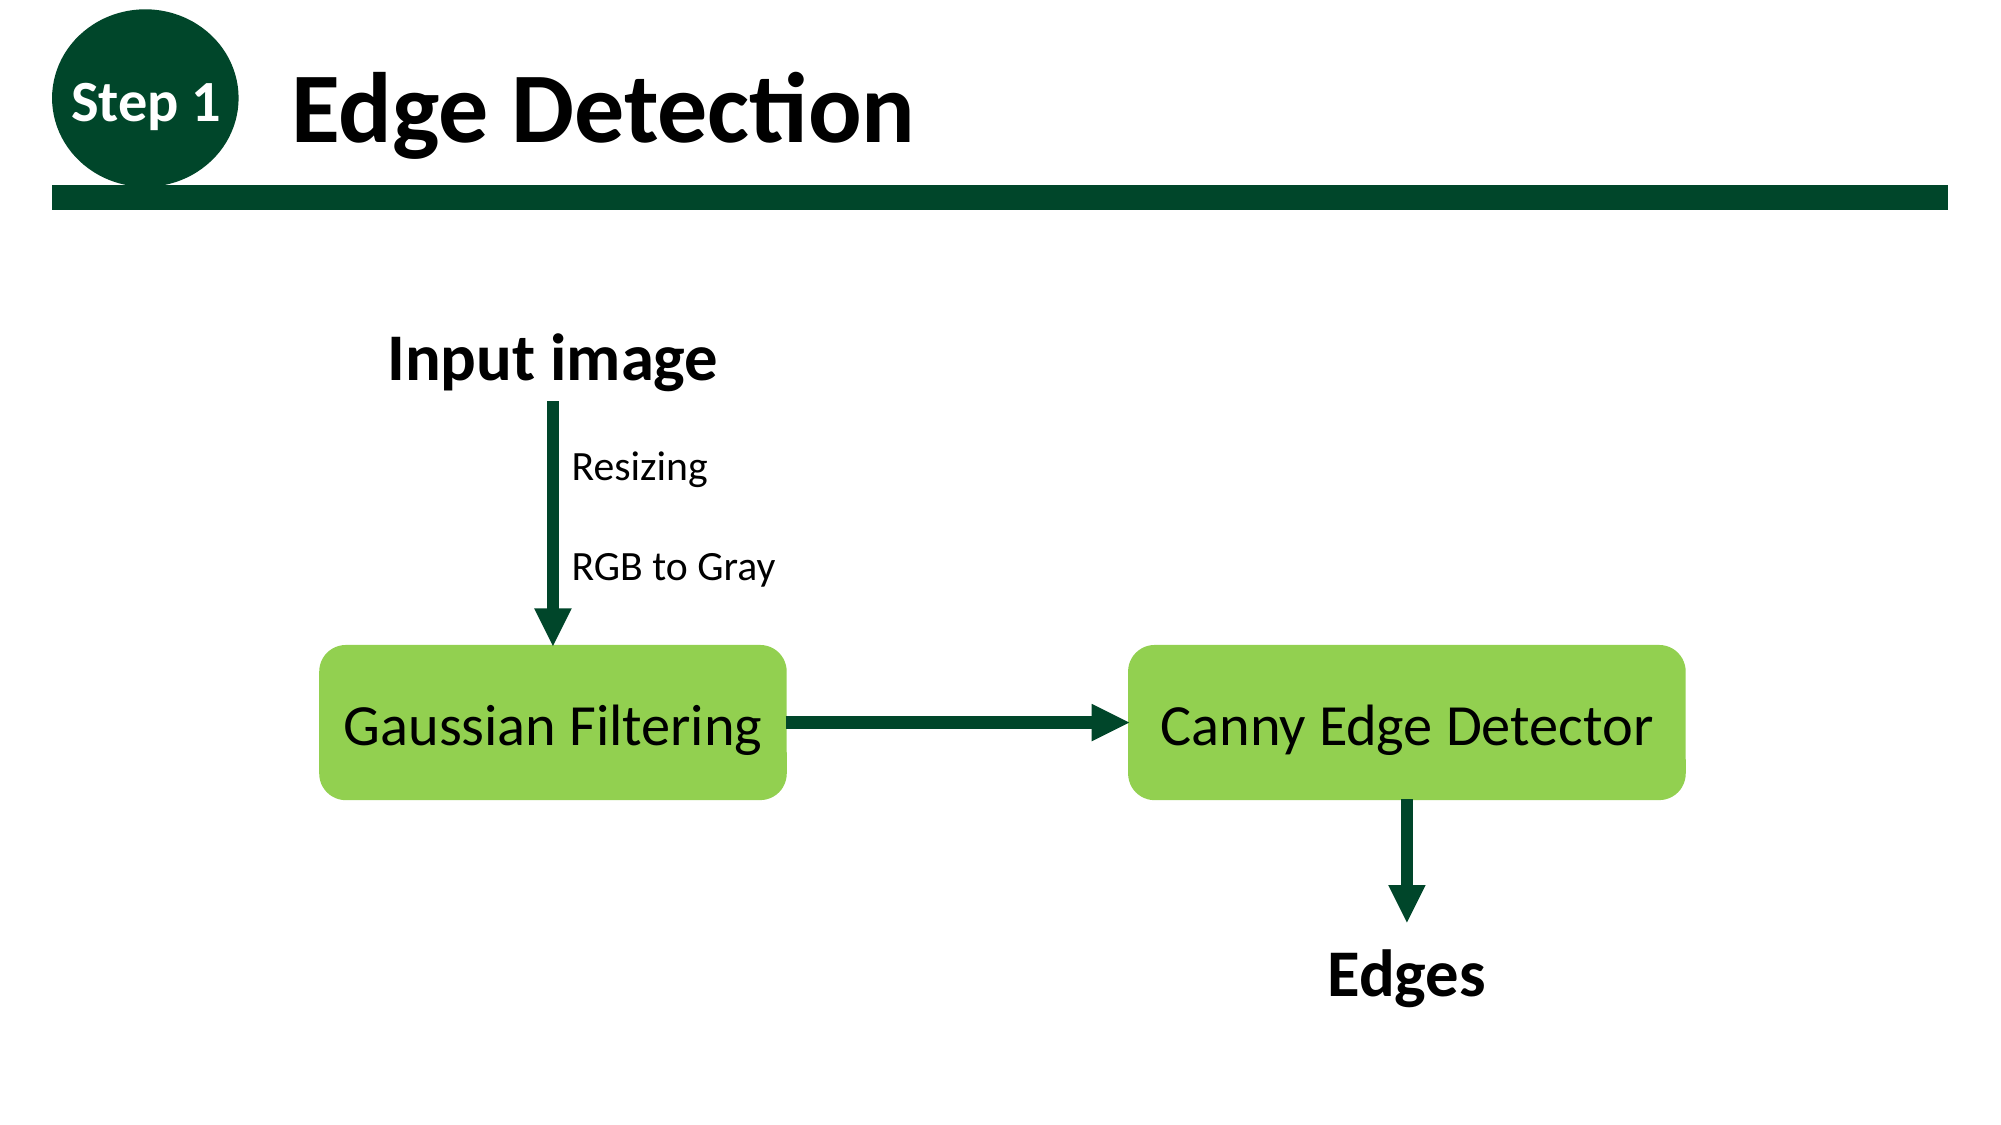

Edge Detection
Step 1

Input image
Resizing

RGB to Gray
Gaussian Filtering
Canny Edge Detector
Edges